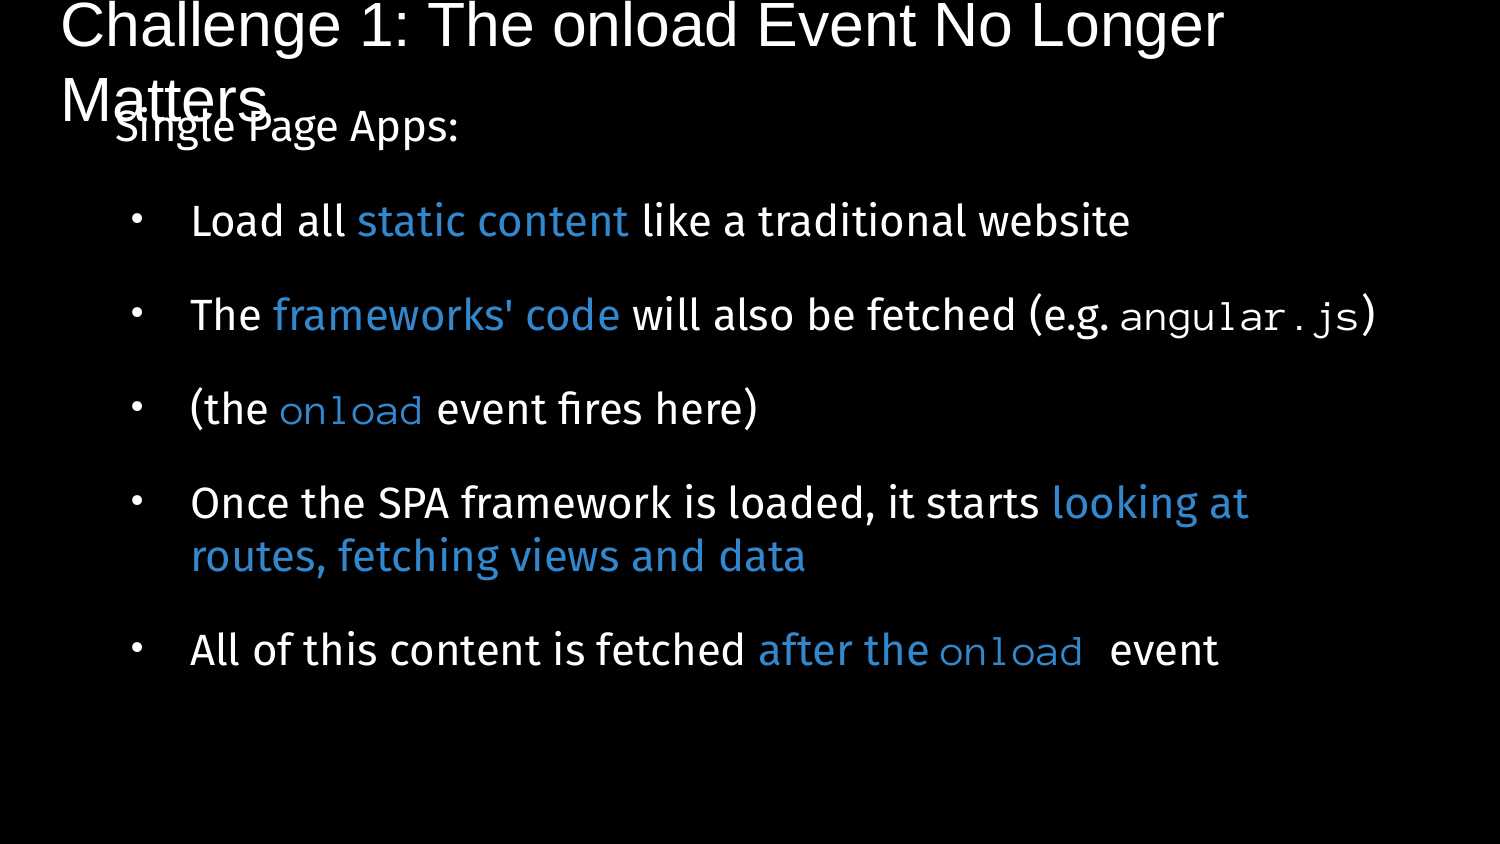

# Challenge 1: The onload Event No Longer Matters
Single Page Apps:
Load all static content like a traditional website
The frameworks' code will also be fetched (e.g. angular.js)
(the onload event fires here)
Once the SPA framework is loaded, it starts looking at routes, fetching views and data
All of this content is fetched after the onload event